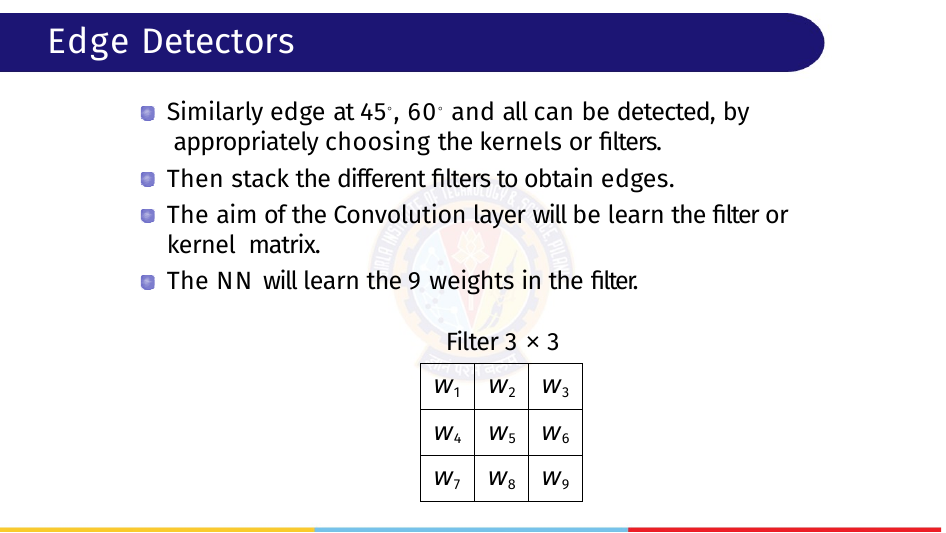

# Edge Detectors
Similarly edge at 45◦, 60◦ and all can be detected, by  appropriately choosing the kernels or filters.
Then stack the different filters to obtain edges.
The aim of the Convolution layer will be learn the filter or kernel  matrix.
The NN will learn the 9 weights in the filter.

Filter 3 × 3

| w1 | w2 | w3 |
| --- | --- | --- |
| w4 | w5 | w6 |
| w7 | w8 | w9 |